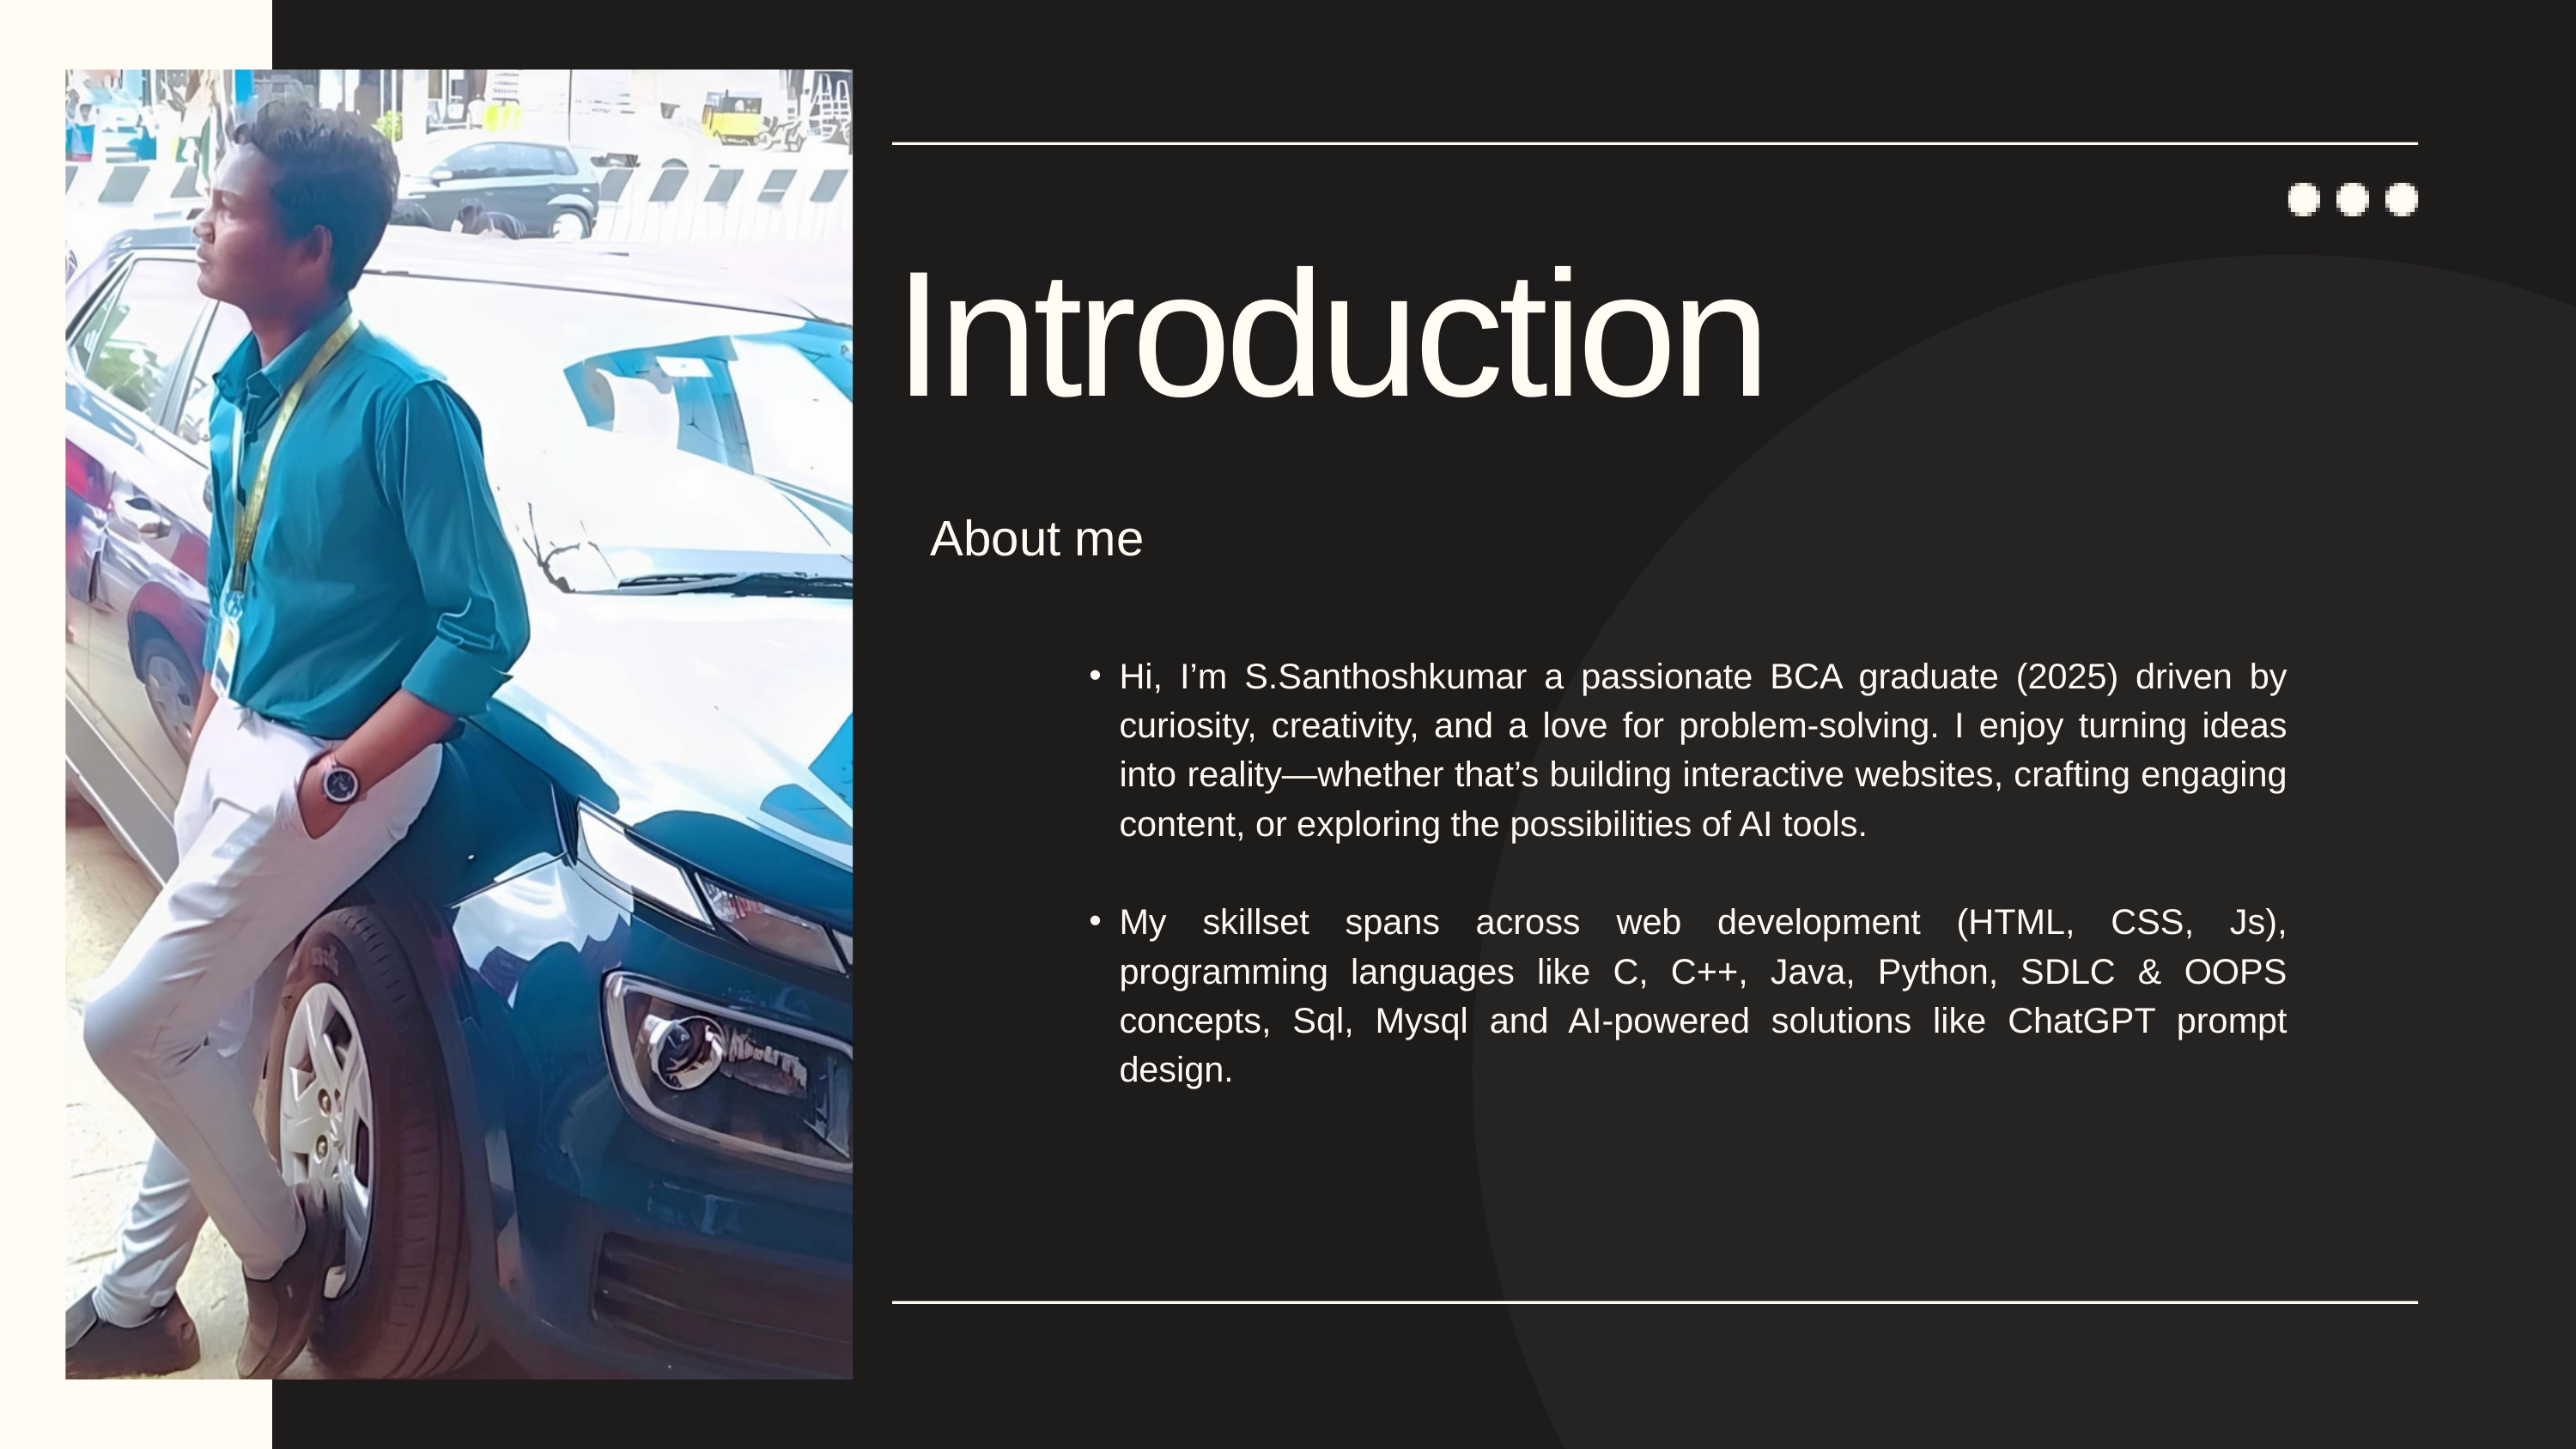

Introduction

About me
Hi, I’m S.Santhoshkumar a passionate BCA graduate (2025) driven by curiosity, creativity, and a love for problem-solving. I enjoy turning ideas into reality—whether that’s building interactive websites, crafting engaging content, or exploring the possibilities of AI tools.

My skillset spans across web development (HTML, CSS, Js), programming languages like C, C++, Java, Python, SDLC & OOPS concepts, Sql, Mysql and AI-powered solutions like ChatGPT prompt design.